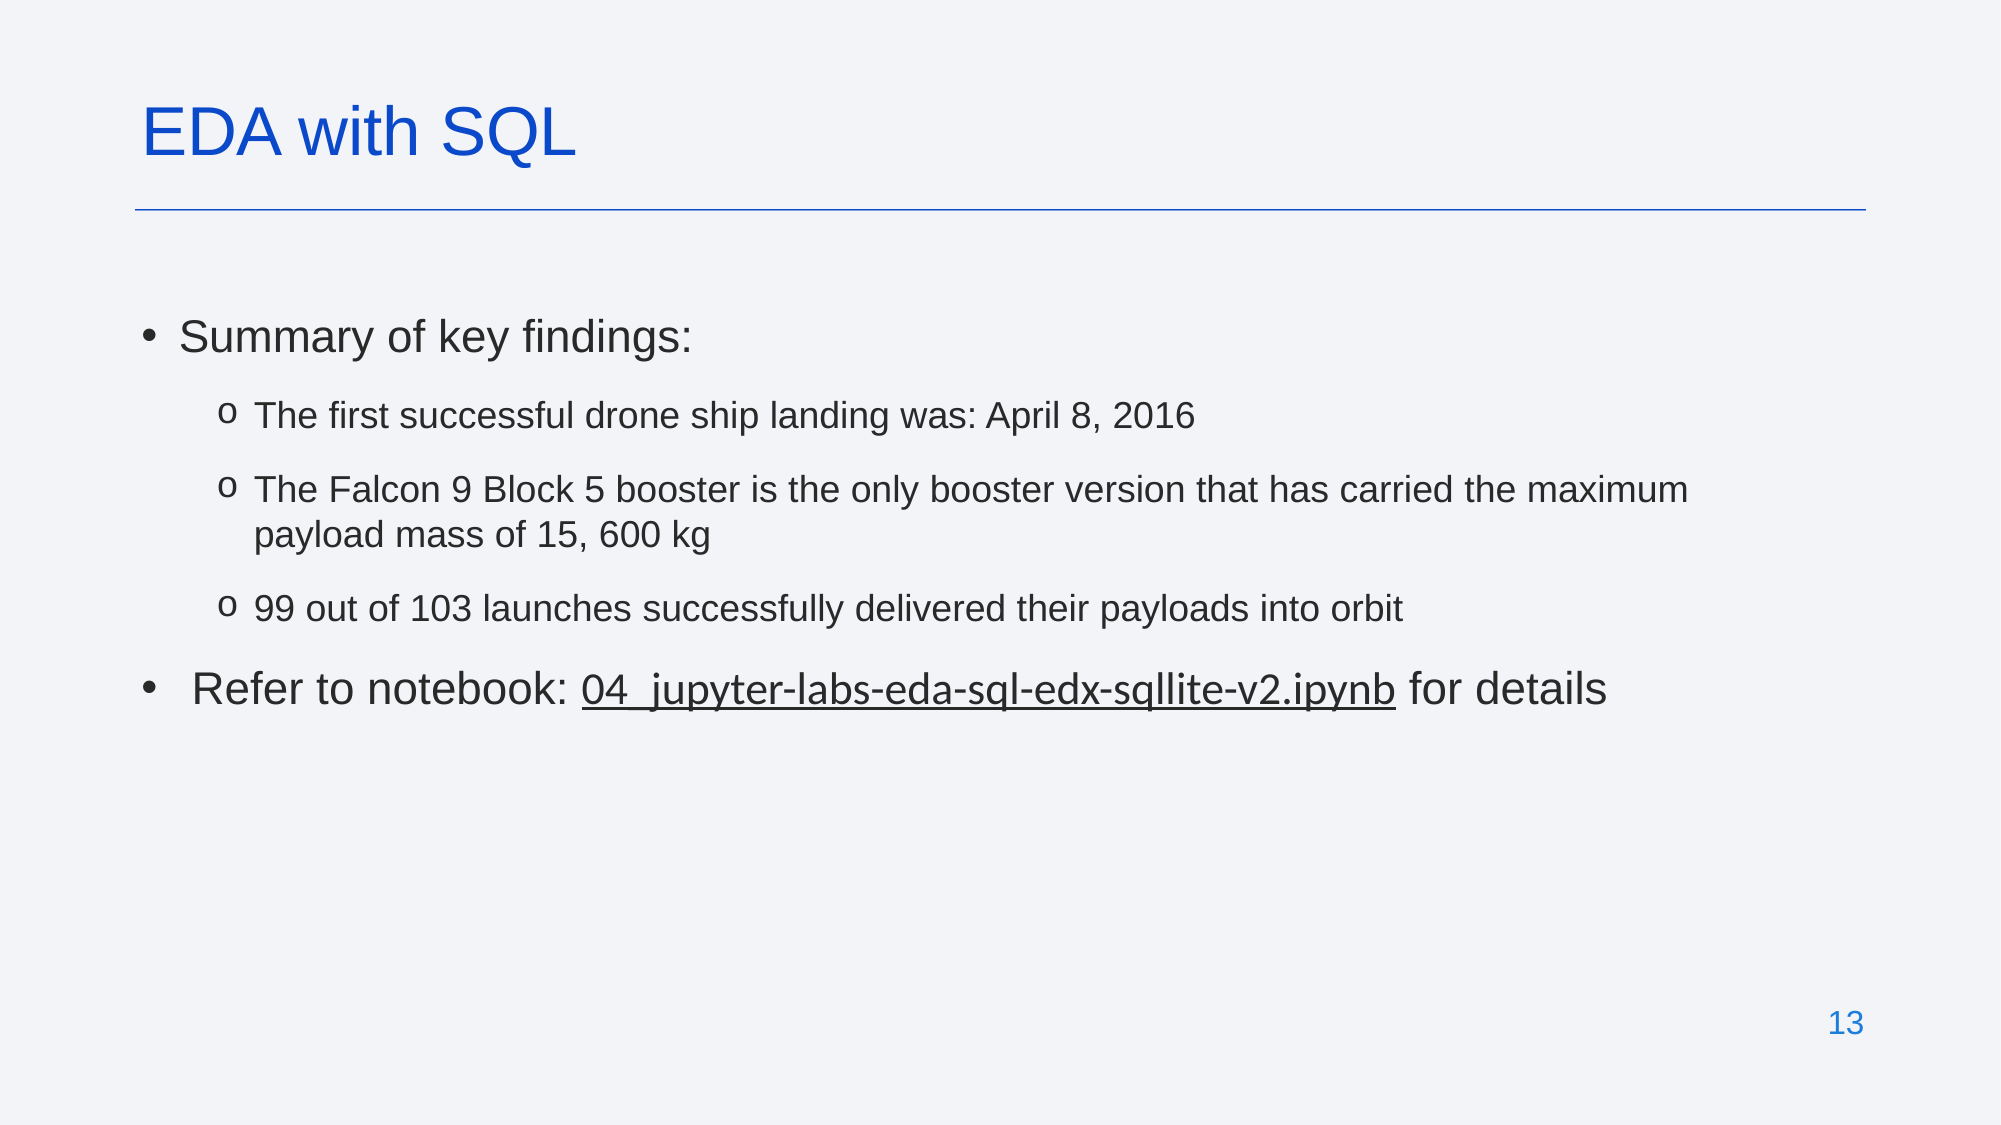

EDA with SQL
Summary of key findings:
The first successful drone ship landing was: April 8, 2016
The Falcon 9 Block 5 booster is the only booster version that has carried the maximum payload mass of 15, 600 kg
99 out of 103 launches successfully delivered their payloads into orbit
 Refer to notebook: 04_jupyter-labs-eda-sql-edx-sqllite-v2.ipynb for details

13